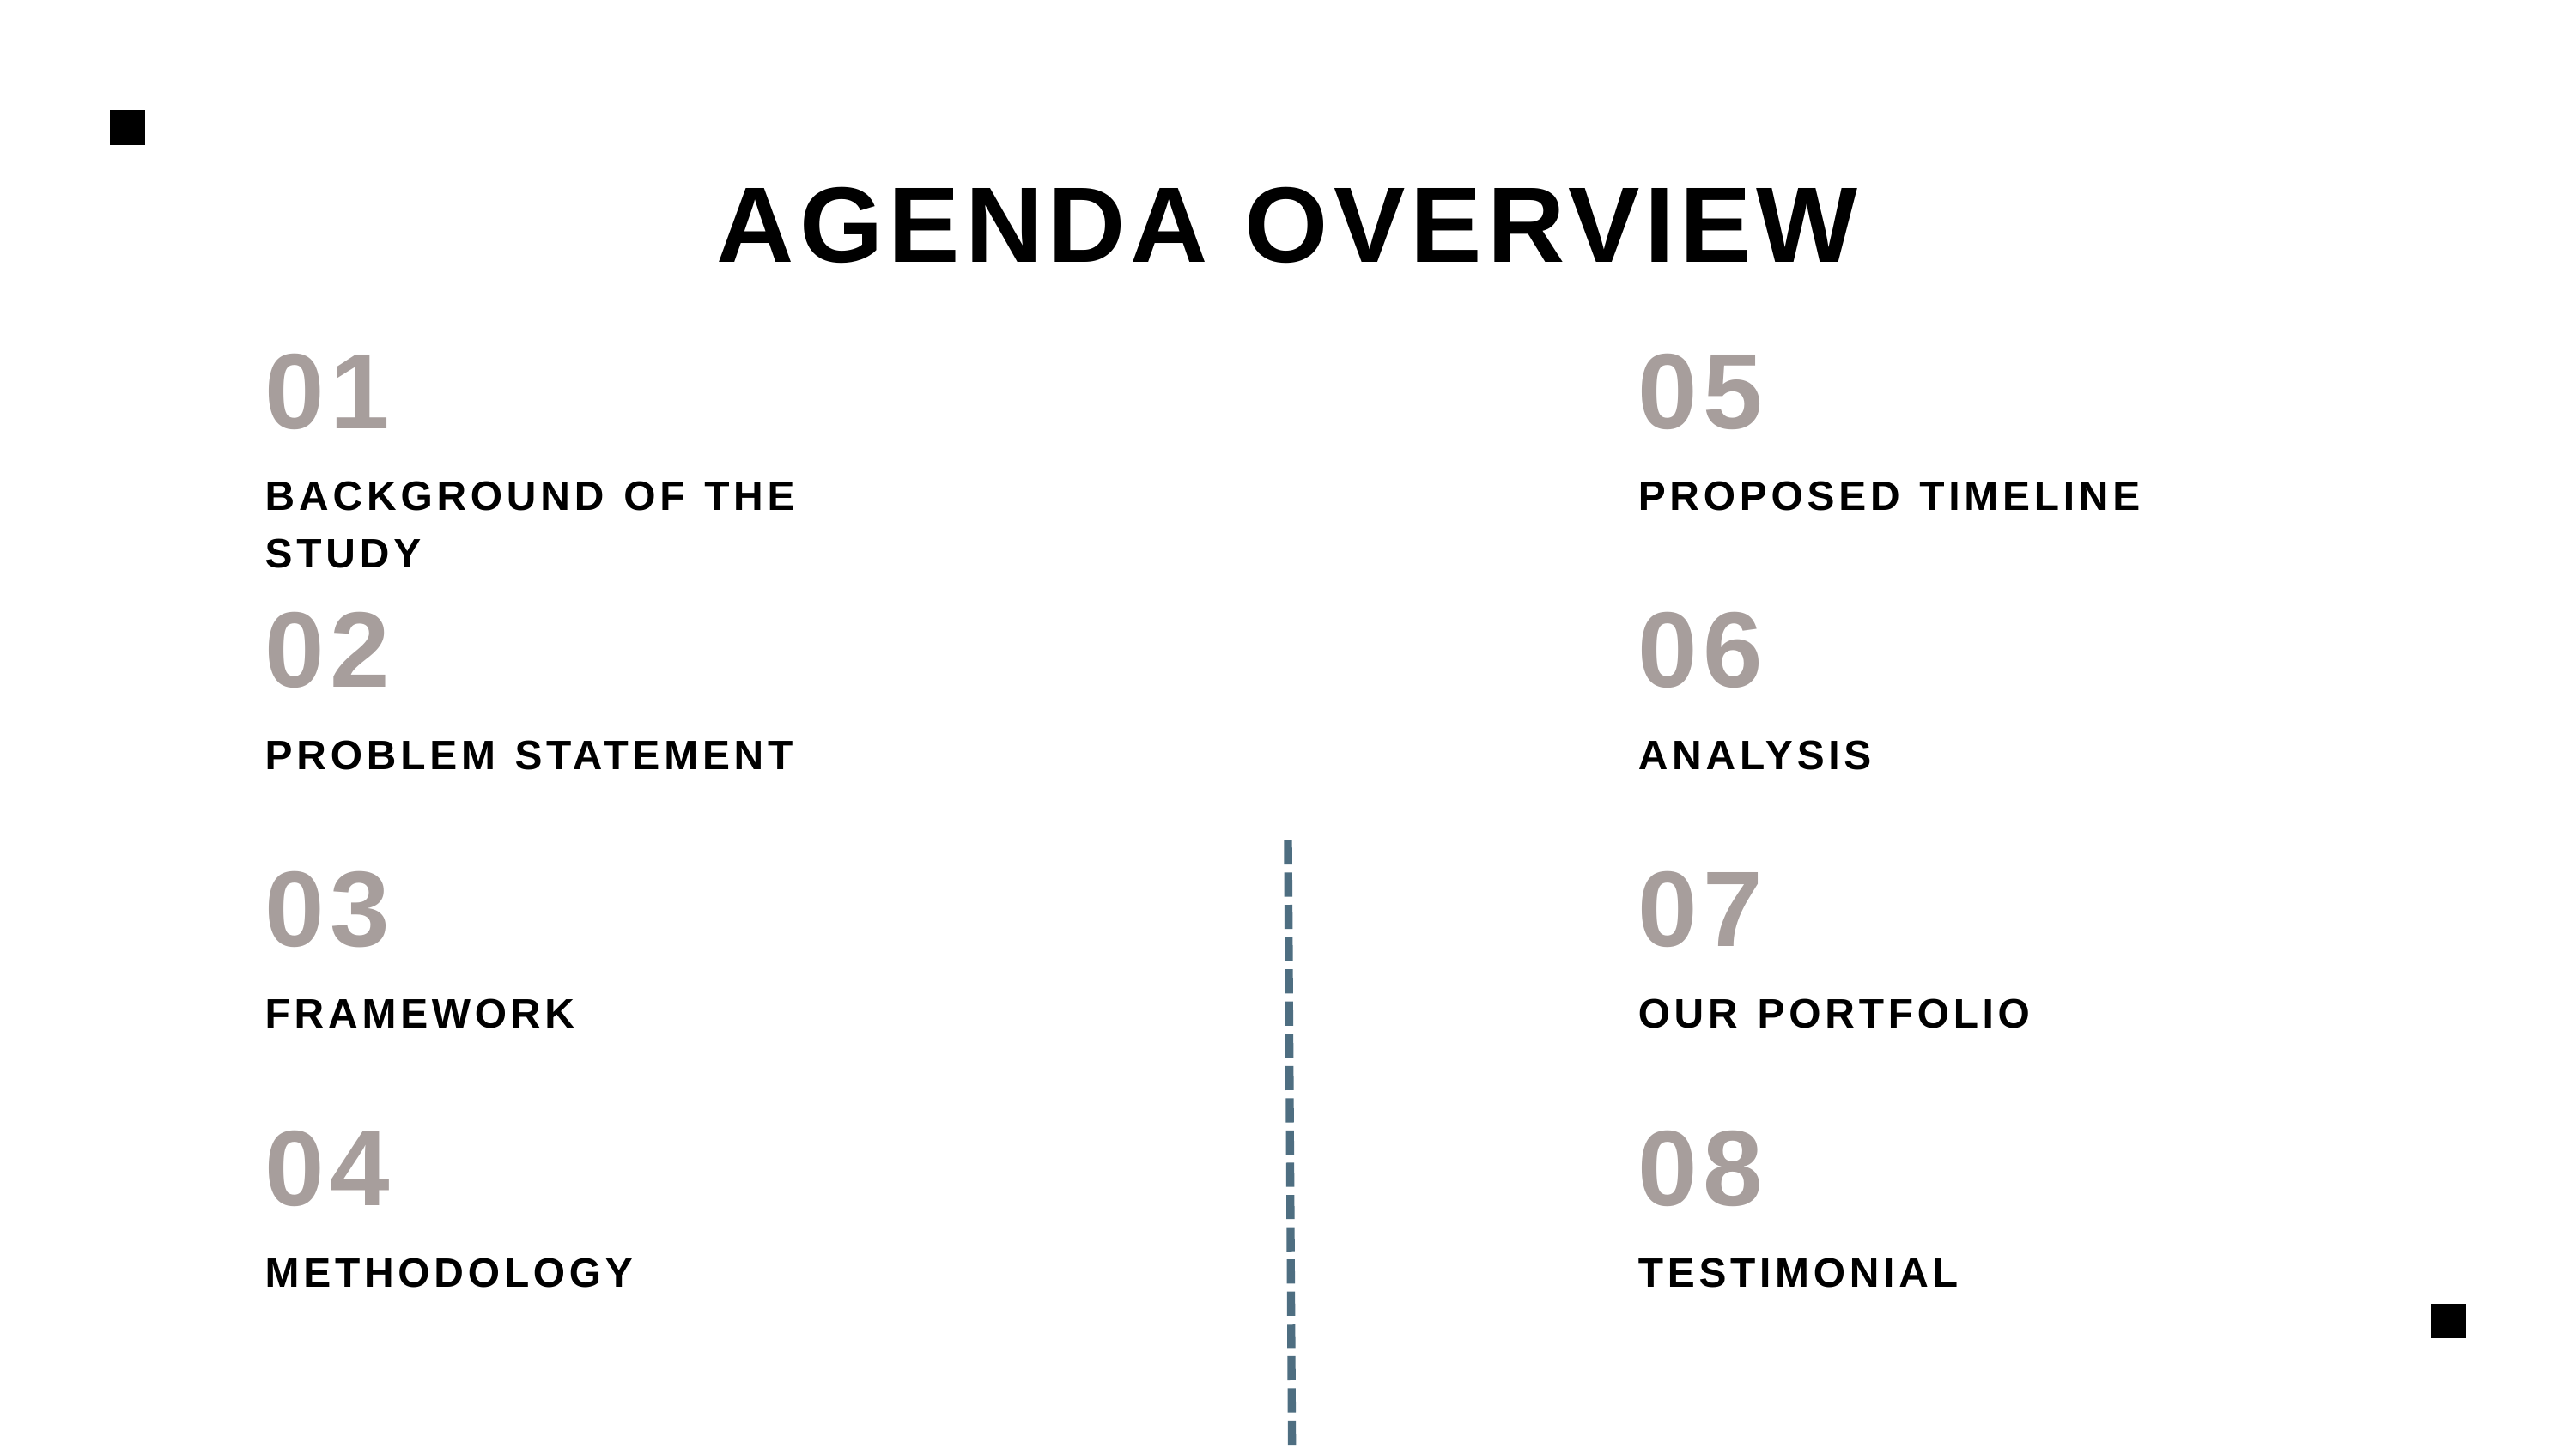

AGENDA OVERVIEW
01
05
BACKGROUND OF THE STUDY
PROPOSED TIMELINE
02
06
PROBLEM STATEMENT
ANALYSIS
03
07

FRAMEWORK
OUR PORTFOLIO
04
08
METHODOLOGY
TESTIMONIAL